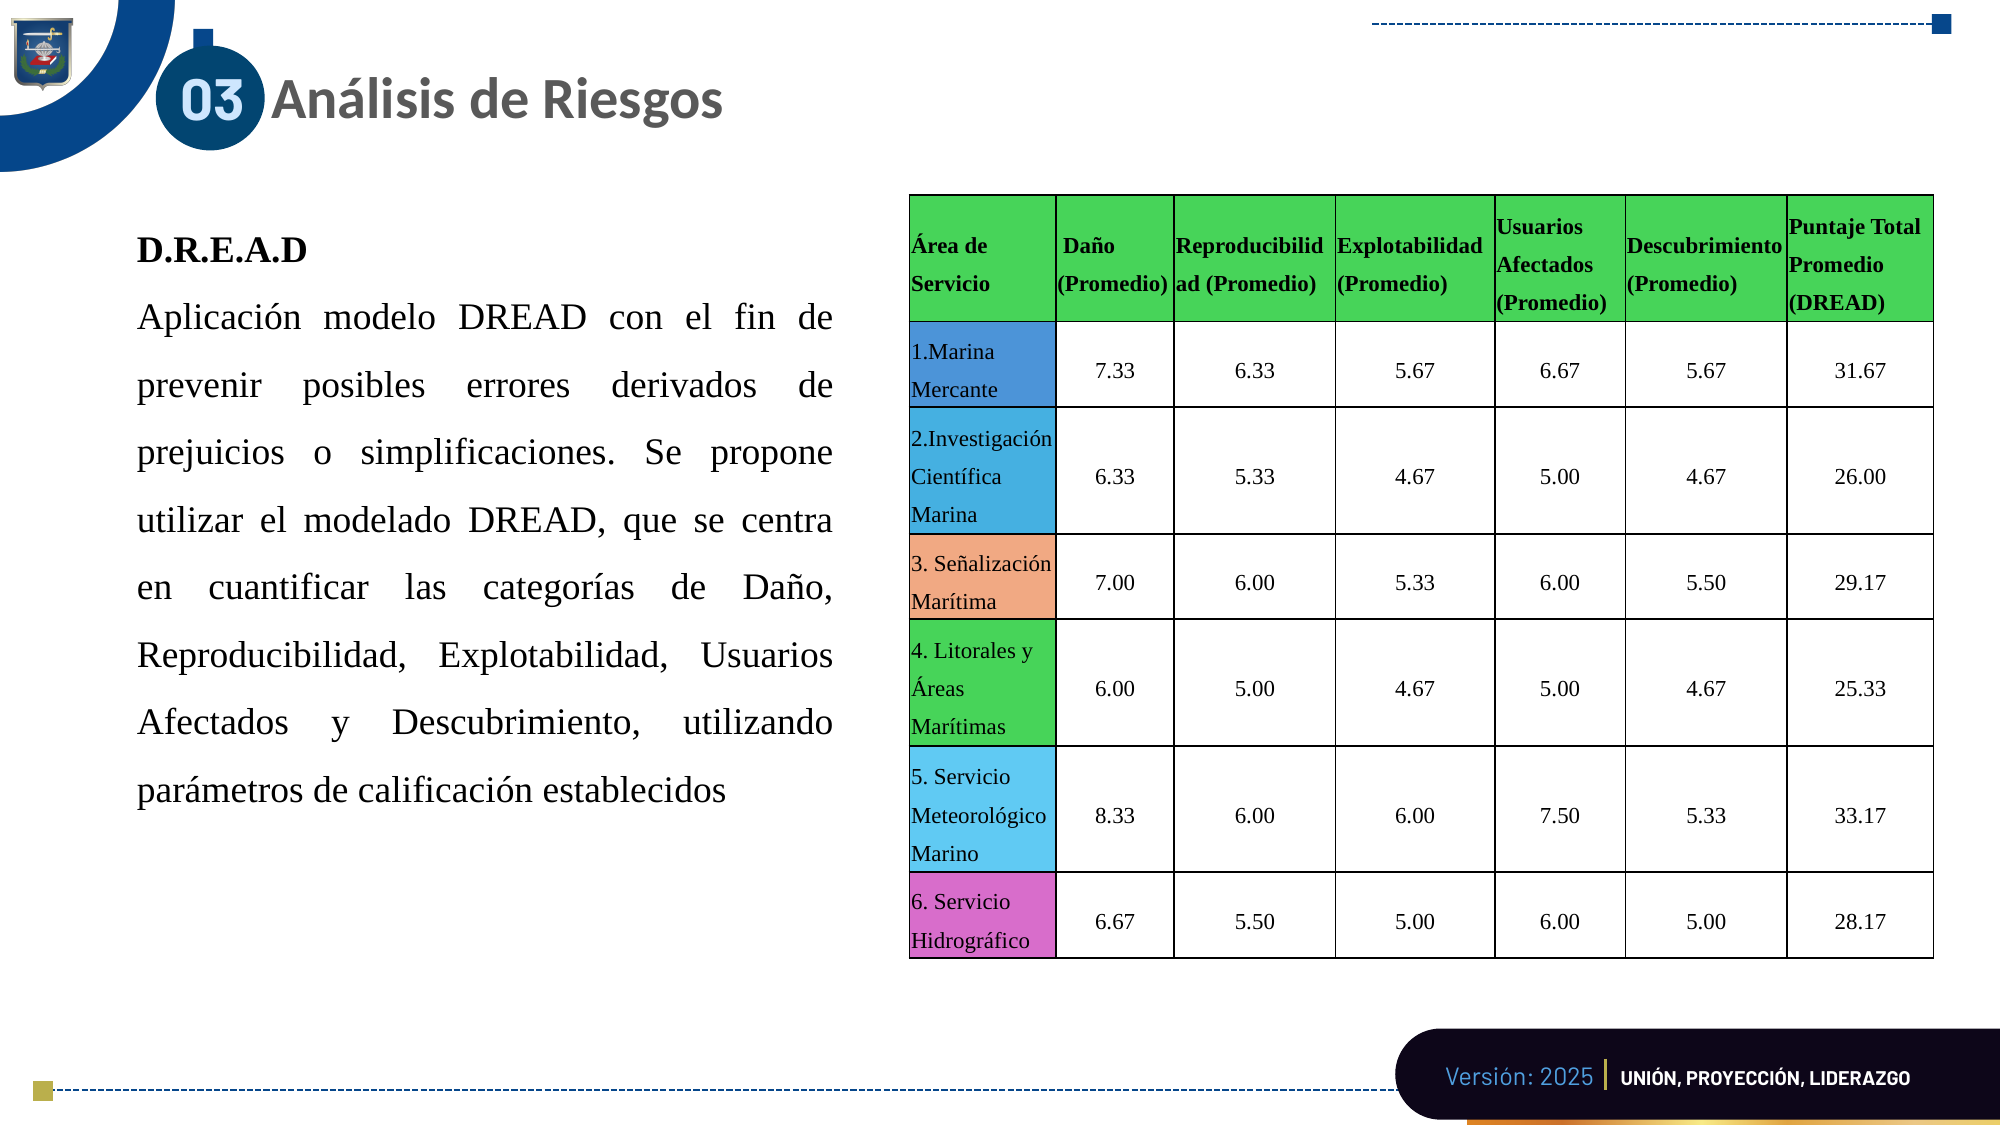

# Análisis de Riesgos

03
D.R.E.A.D
Aplicación modelo DREAD con el fin de prevenir posibles errores derivados de prejuicios o simplificaciones. Se propone utilizar el modelado DREAD, que se centra en cuantificar las categorías de Daño, Reproducibilidad, Explotabilidad, Usuarios Afectados y Descubrimiento, utilizando parámetros de calificación establecidos
| Área de Servicio | Daño (Promedio) | Reproducibilidad (Promedio) | Explotabilidad (Promedio) | Usuarios Afectados (Promedio) | Descubrimiento (Promedio) | Puntaje Total Promedio (DREAD) |
| --- | --- | --- | --- | --- | --- | --- |
| 1.Marina Mercante | 7.33 | 6.33 | 5.67 | 6.67 | 5.67 | 31.67 |
| 2.Investigación Científica Marina | 6.33 | 5.33 | 4.67 | 5.00 | 4.67 | 26.00 |
| 3. Señalización Marítima | 7.00 | 6.00 | 5.33 | 6.00 | 5.50 | 29.17 |
| 4. Litorales y Áreas Marítimas | 6.00 | 5.00 | 4.67 | 5.00 | 4.67 | 25.33 |
| 5. Servicio Meteorológico Marino | 8.33 | 6.00 | 6.00 | 7.50 | 5.33 | 33.17 |
| 6. Servicio Hidrográfico | 6.67 | 5.50 | 5.00 | 6.00 | 5.00 | 28.17 |